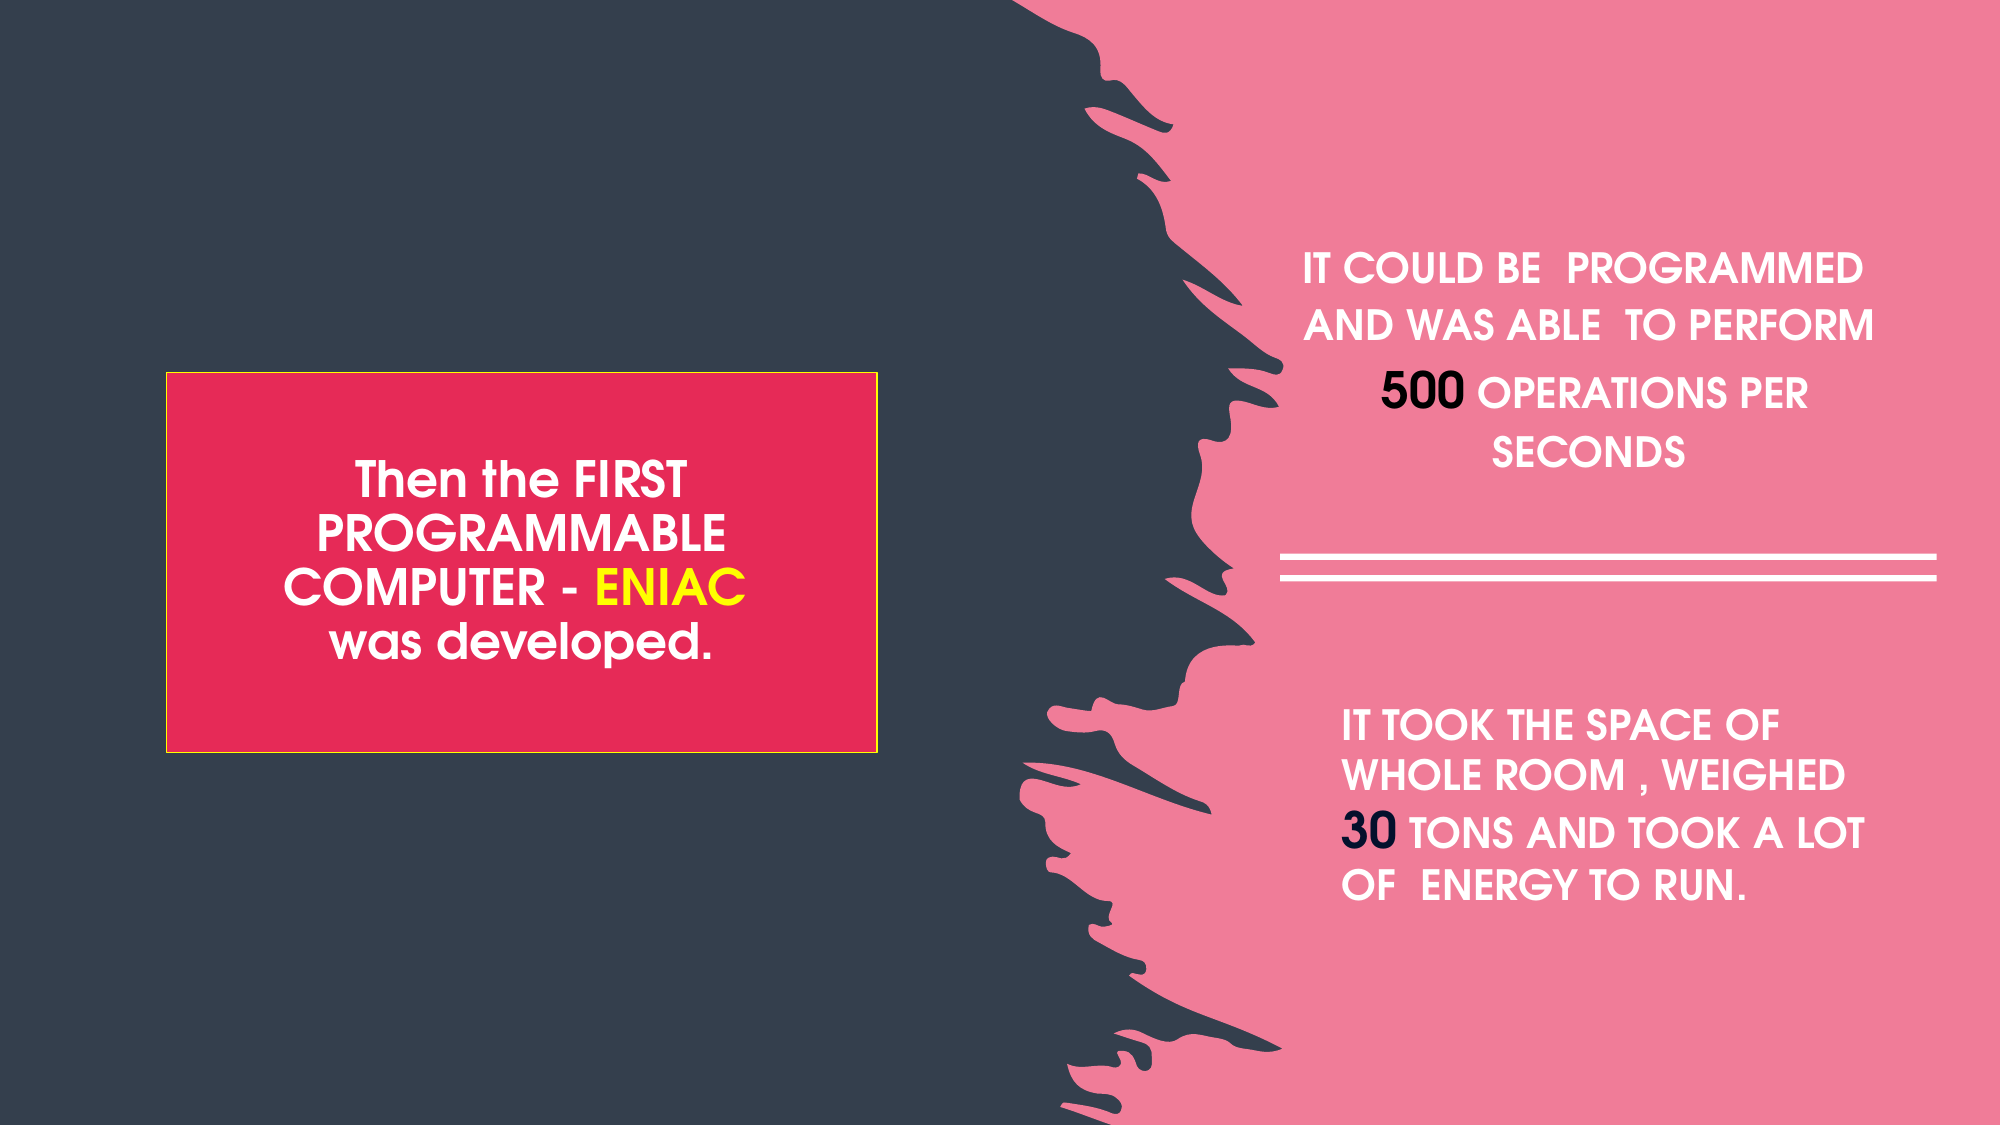

IT COULD BE  PROGRAMMED   AND WAS ABLE  TO PERFORM  500 OPERATIONS PER SECONDS
Then the FIRST PROGRAMMABLE COMPUTER - ENIAC
was developed.
IT TOOK THE SPACE OF WHOLE ROOM , WEIGHED 30 TONS AND TOOK A LOT OF  ENERGY TO RUN.